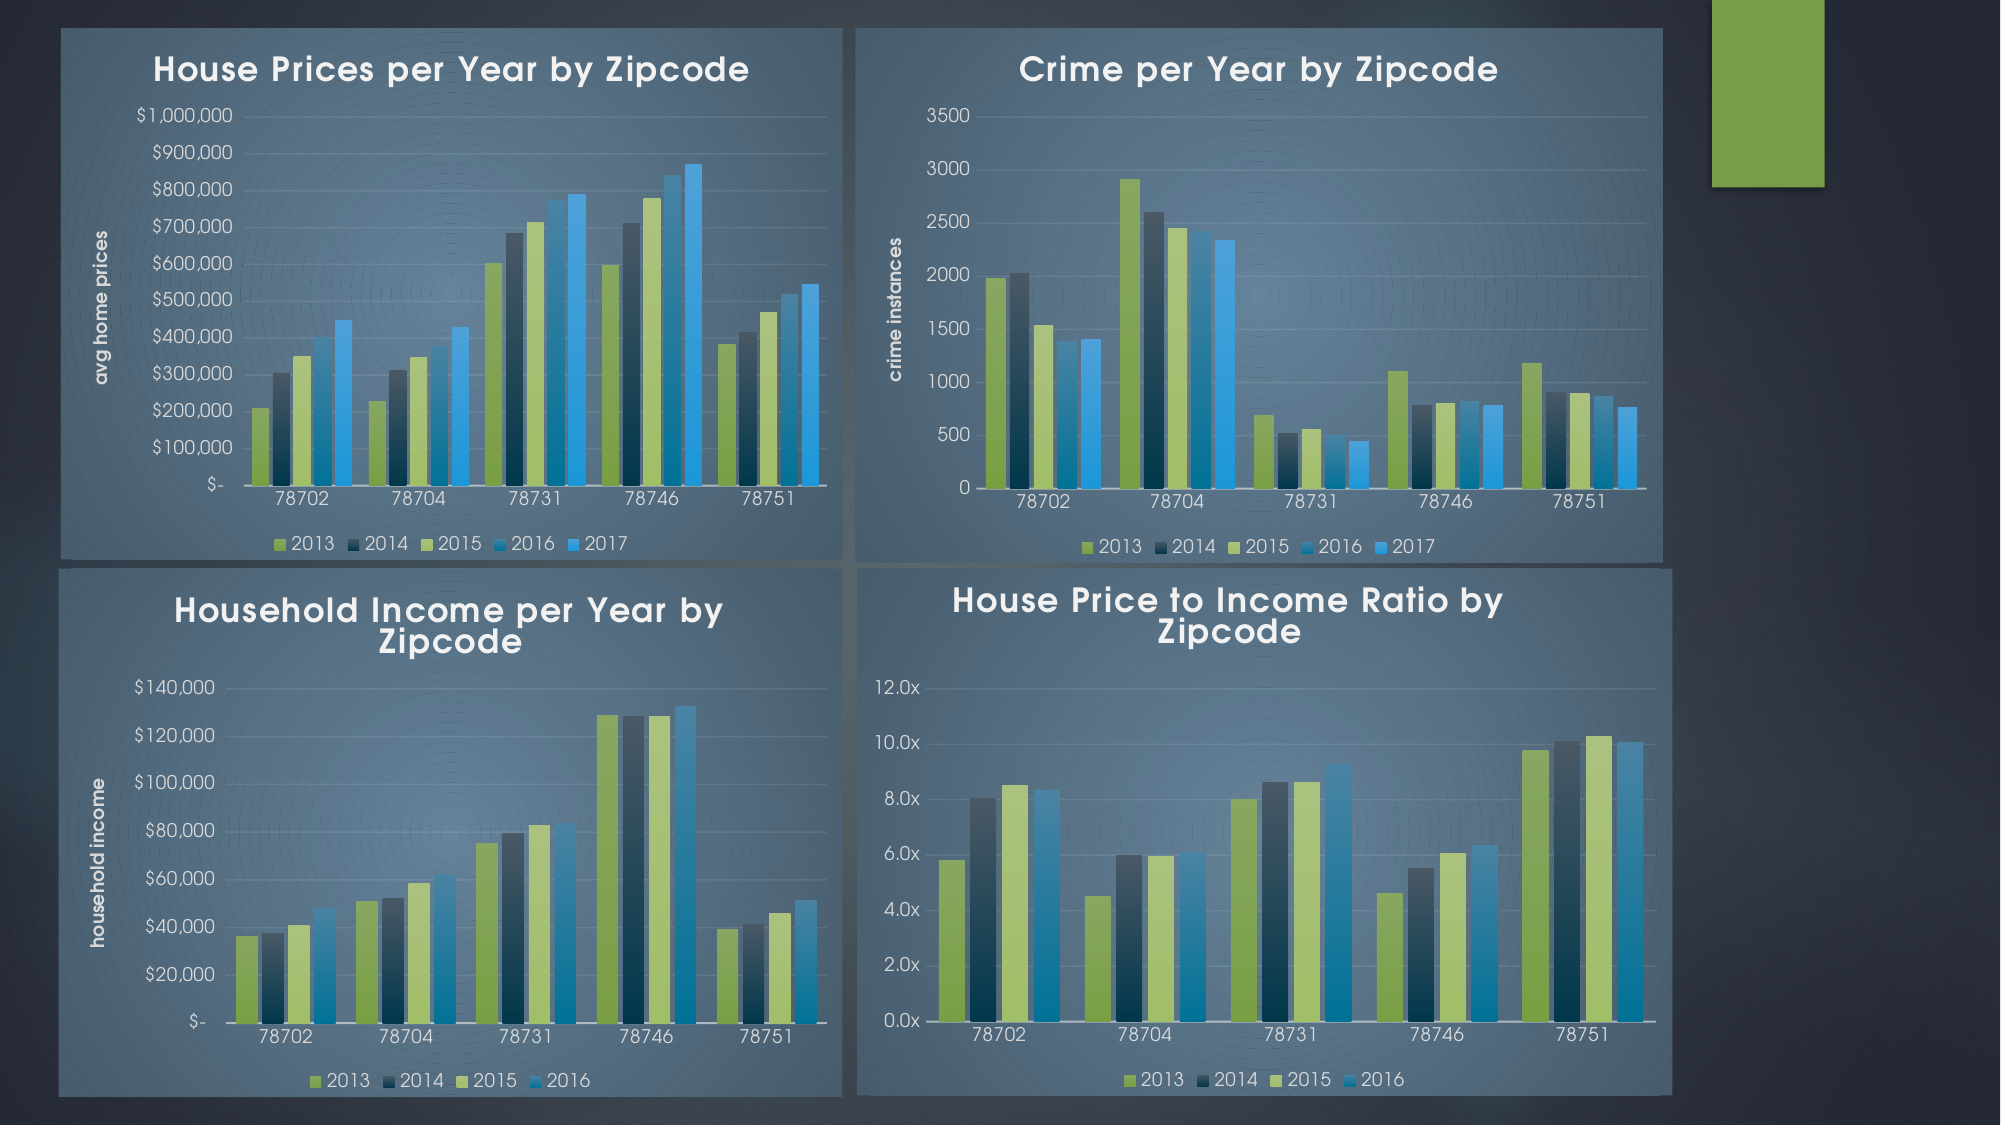

### Chart: House Prices per Year by Zipcode

| Category | 2013 | 2014 | 2015 | 2016 | 2017 |
|---|---|---|---|---|---|
| 78702 | 210200.395537525 | 303649.764705882 | 349673.582150101 | 400830.470588235 | 448190.612576064 |
| 78704 | 228935.295774647 | 312662.631790744 | 347807.754527163 | 378487.941649899 | 428413.83501006 |
| 78731 | 603906.176706827 | 683897.979919678 | 713834.353413654 | 773869.763052208 | 789825.170682731 |
| 78746 | 596187.709677419 | 711603.338709677 | 777883.631048387 | 841829.217741935 | 869811.409274193 |
| 78751 | 381931.549494949 | 416629.729292929 | 469314.884848484 | 519598.985858585 | 545357.898989899 |

### Chart: Crime per Year by Zipcode

| Category | 2013 | 2014 | 2015 | 2016 | 2017 |
|---|---|---|---|---|---|
| 78702 | 1981.0 | 2027.0 | 1539.0 | 1383.0 | 1407.0 |
| 78704 | 2913.0 | 2598.0 | 2453.0 | 2423.0 | 2334.0 |
| 78731 | 690.0 | 521.0 | 556.0 | 499.0 | 440.0 |
| 78746 | 1103.0 | 788.0 | 804.0 | 819.0 | 785.0 |
| 78751 | 1182.0 | 903.0 | 892.0 | 866.0 | 761.0 |

### Chart: Household Income per Year by Zipcode

| Category | 2013 | 2014 | 2015 | 2016 |
|---|---|---|---|---|
| 78702 | 36197.0 | 37690.0 | 41016.0 | 48174.0 |
| 78704 | 50930.0 | 52306.0 | 58601.0 | 62283.0 |
| 78731 | 75269.0 | 79315.0 | 82892.0 | 83438.0 |
| 78746 | 128936.0 | 128556.0 | 128184.0 | 132551.0 |
| 78751 | 39032.0 | 41279.0 | 45726.0 | 51567.0 |

### Chart: House Price to Income Ratio by Zipcode

| Category | 2013 | 2014 | 2015 | 2016 |
|---|---|---|---|---|
| 78702 | 5.807122013910684 | 8.056507421222658 | 8.525297009705993 | 8.320473088974031 |
| 78704 | 4.4950971092606915 | 5.977567234939472 | 5.935184630418645 | 6.076906084323154 |
| 78731 | 8.023305433934647 | 8.622555379432365 | 8.611619377185422 | 9.274788022869771 |
| 78746 | 4.623904182520158 | 5.535356877233867 | 6.068492409726542 | 6.3509835289204535 |
| 78751 | 9.78508786367465 | 10.09301895135369 | 10.263633050091501 | 10.076191864149262 |